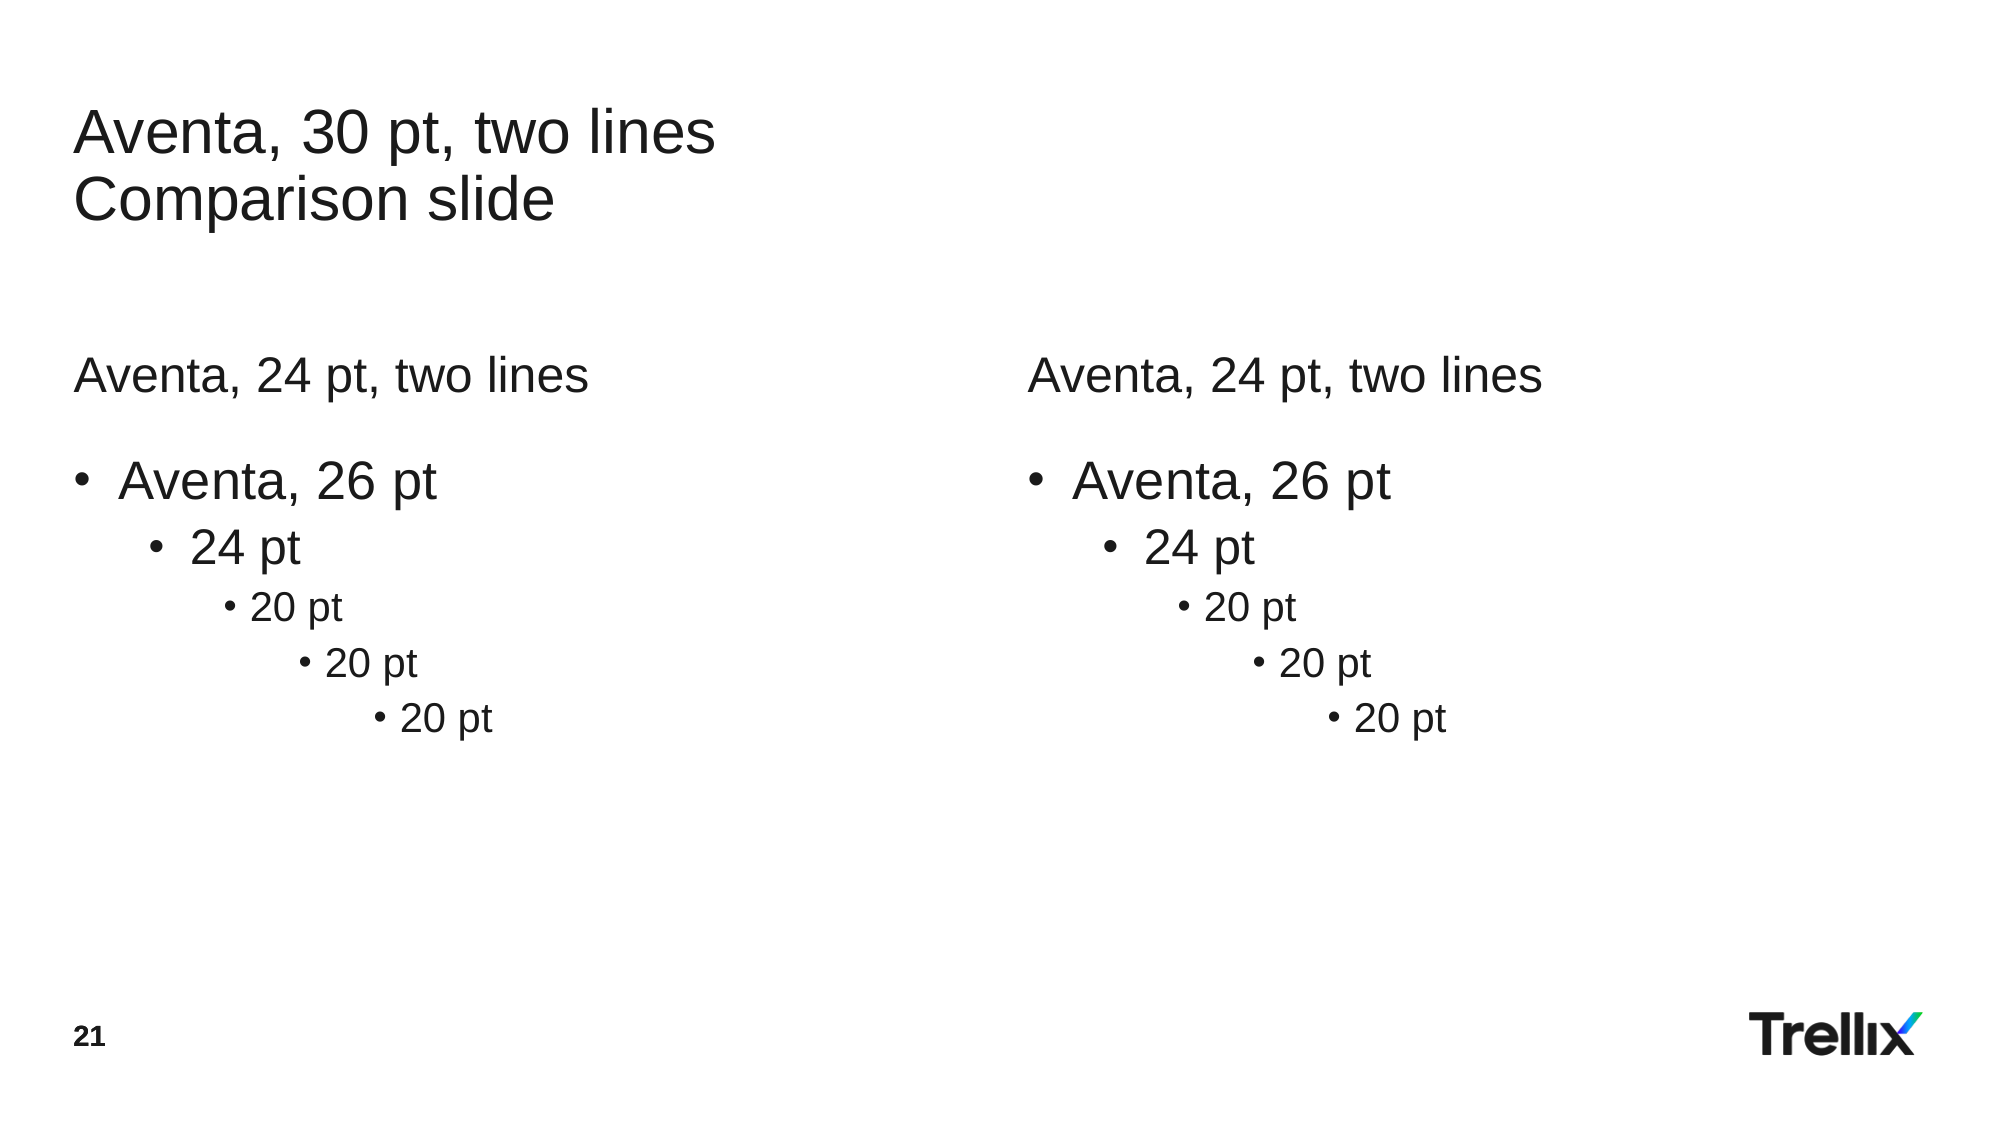

# Aventa, 30 pt, two lines Comparison slide
Aventa, 24 pt, two lines
Aventa, 24 pt, two lines
Aventa, 26 pt
24 pt
20 pt
20 pt
20 pt
Aventa, 26 pt
24 pt
20 pt
20 pt
20 pt